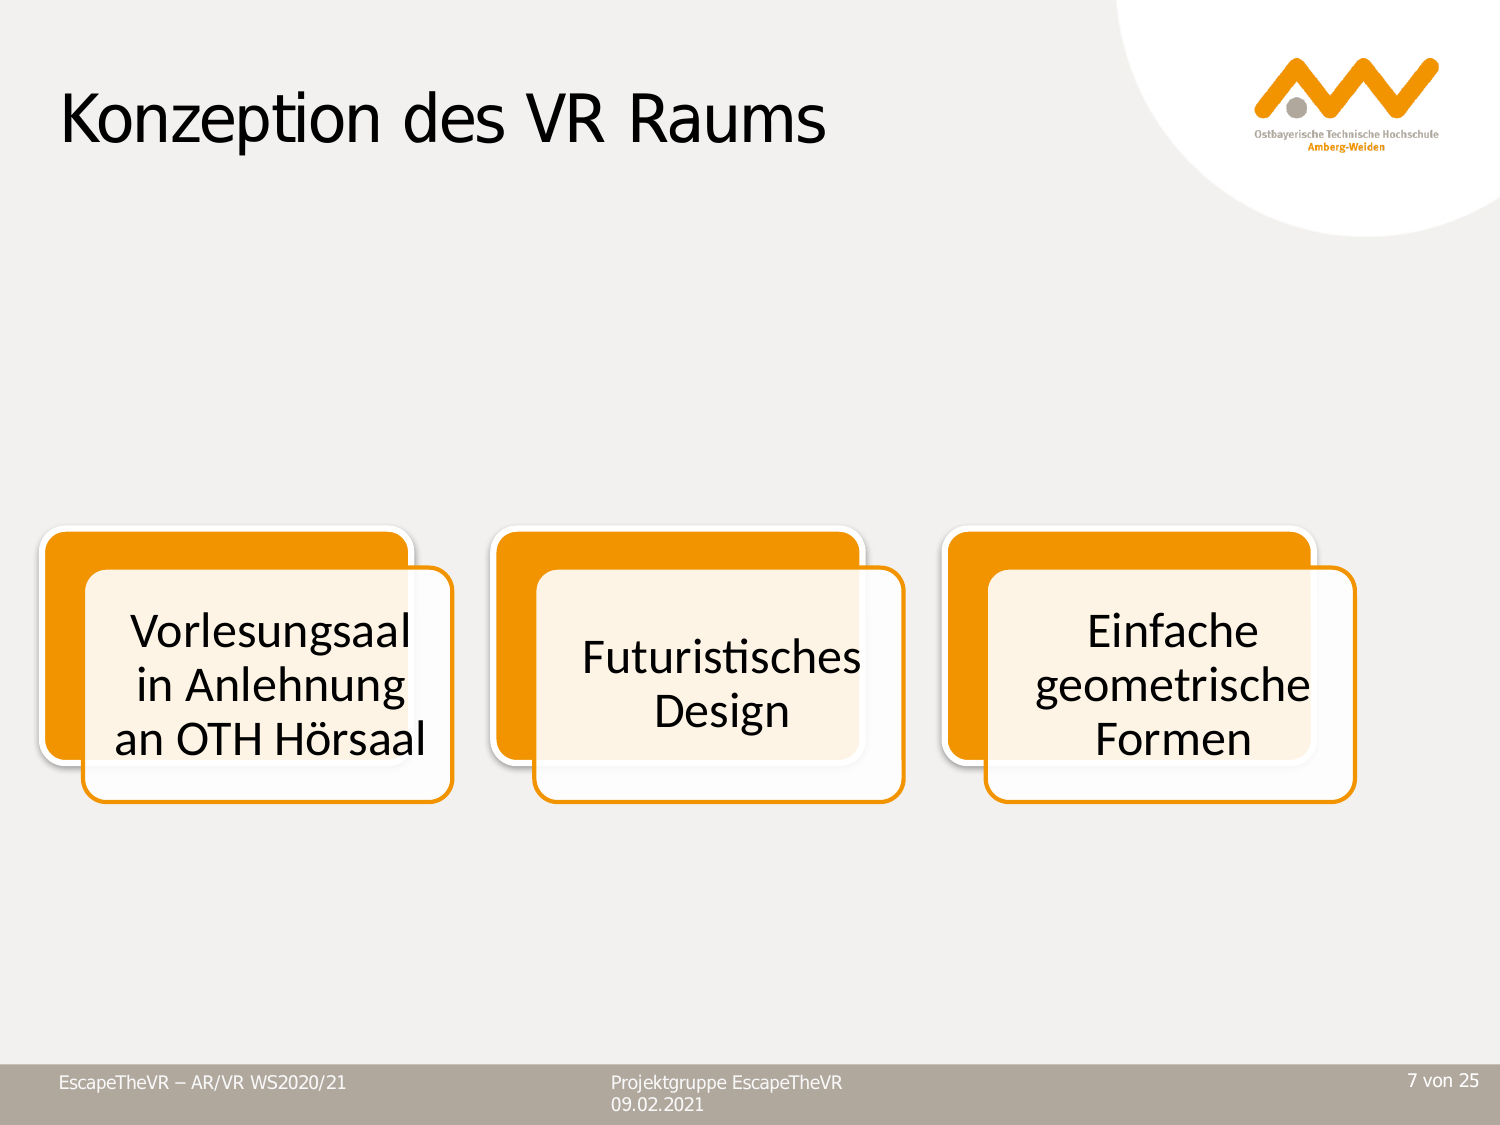

# Konzeption des VR Raums
Vorlesungsaal in Anlehnung an OTH Hörsaal
Futuristisches Design
Einfache geometrische Formen